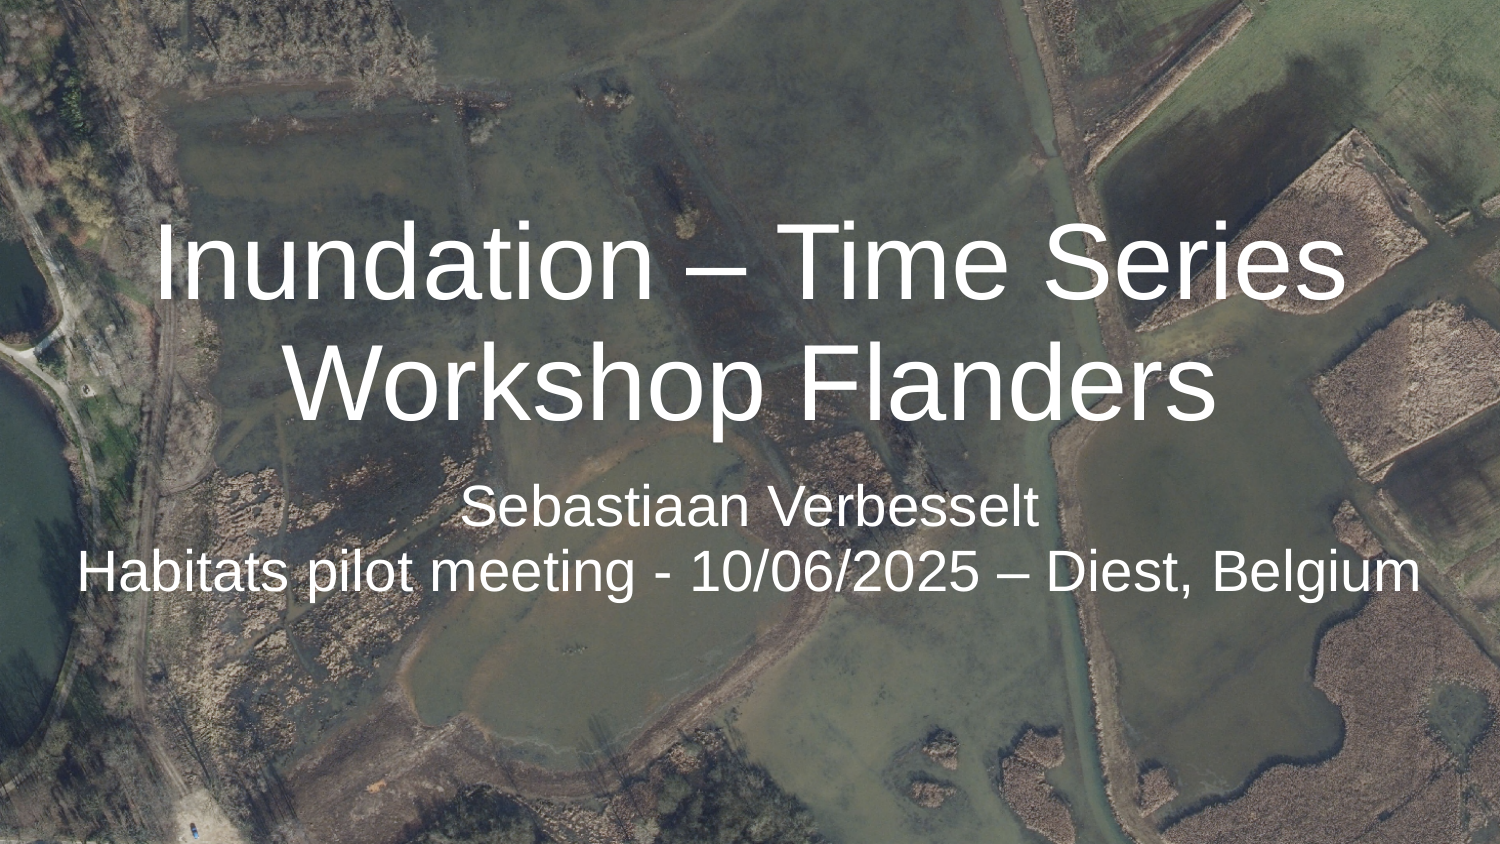

# Inundation – Time Series
Workshop Flanders
Sebastiaan Verbesselt
Habitats pilot meeting - 10/06/2025 – Diest, Belgium